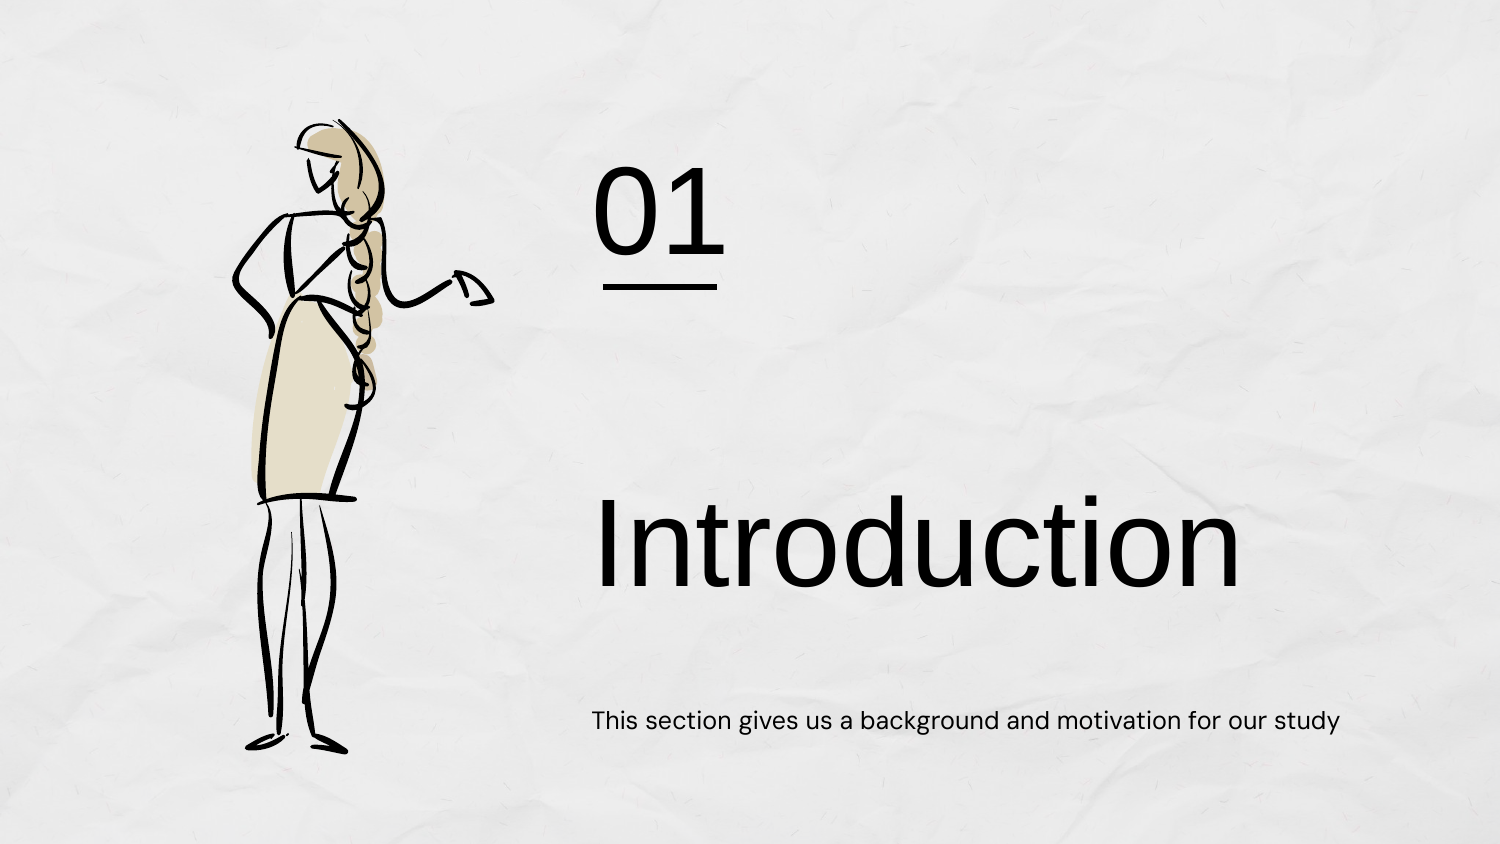

# 01

Introduction
This section gives us a background and motivation for our study